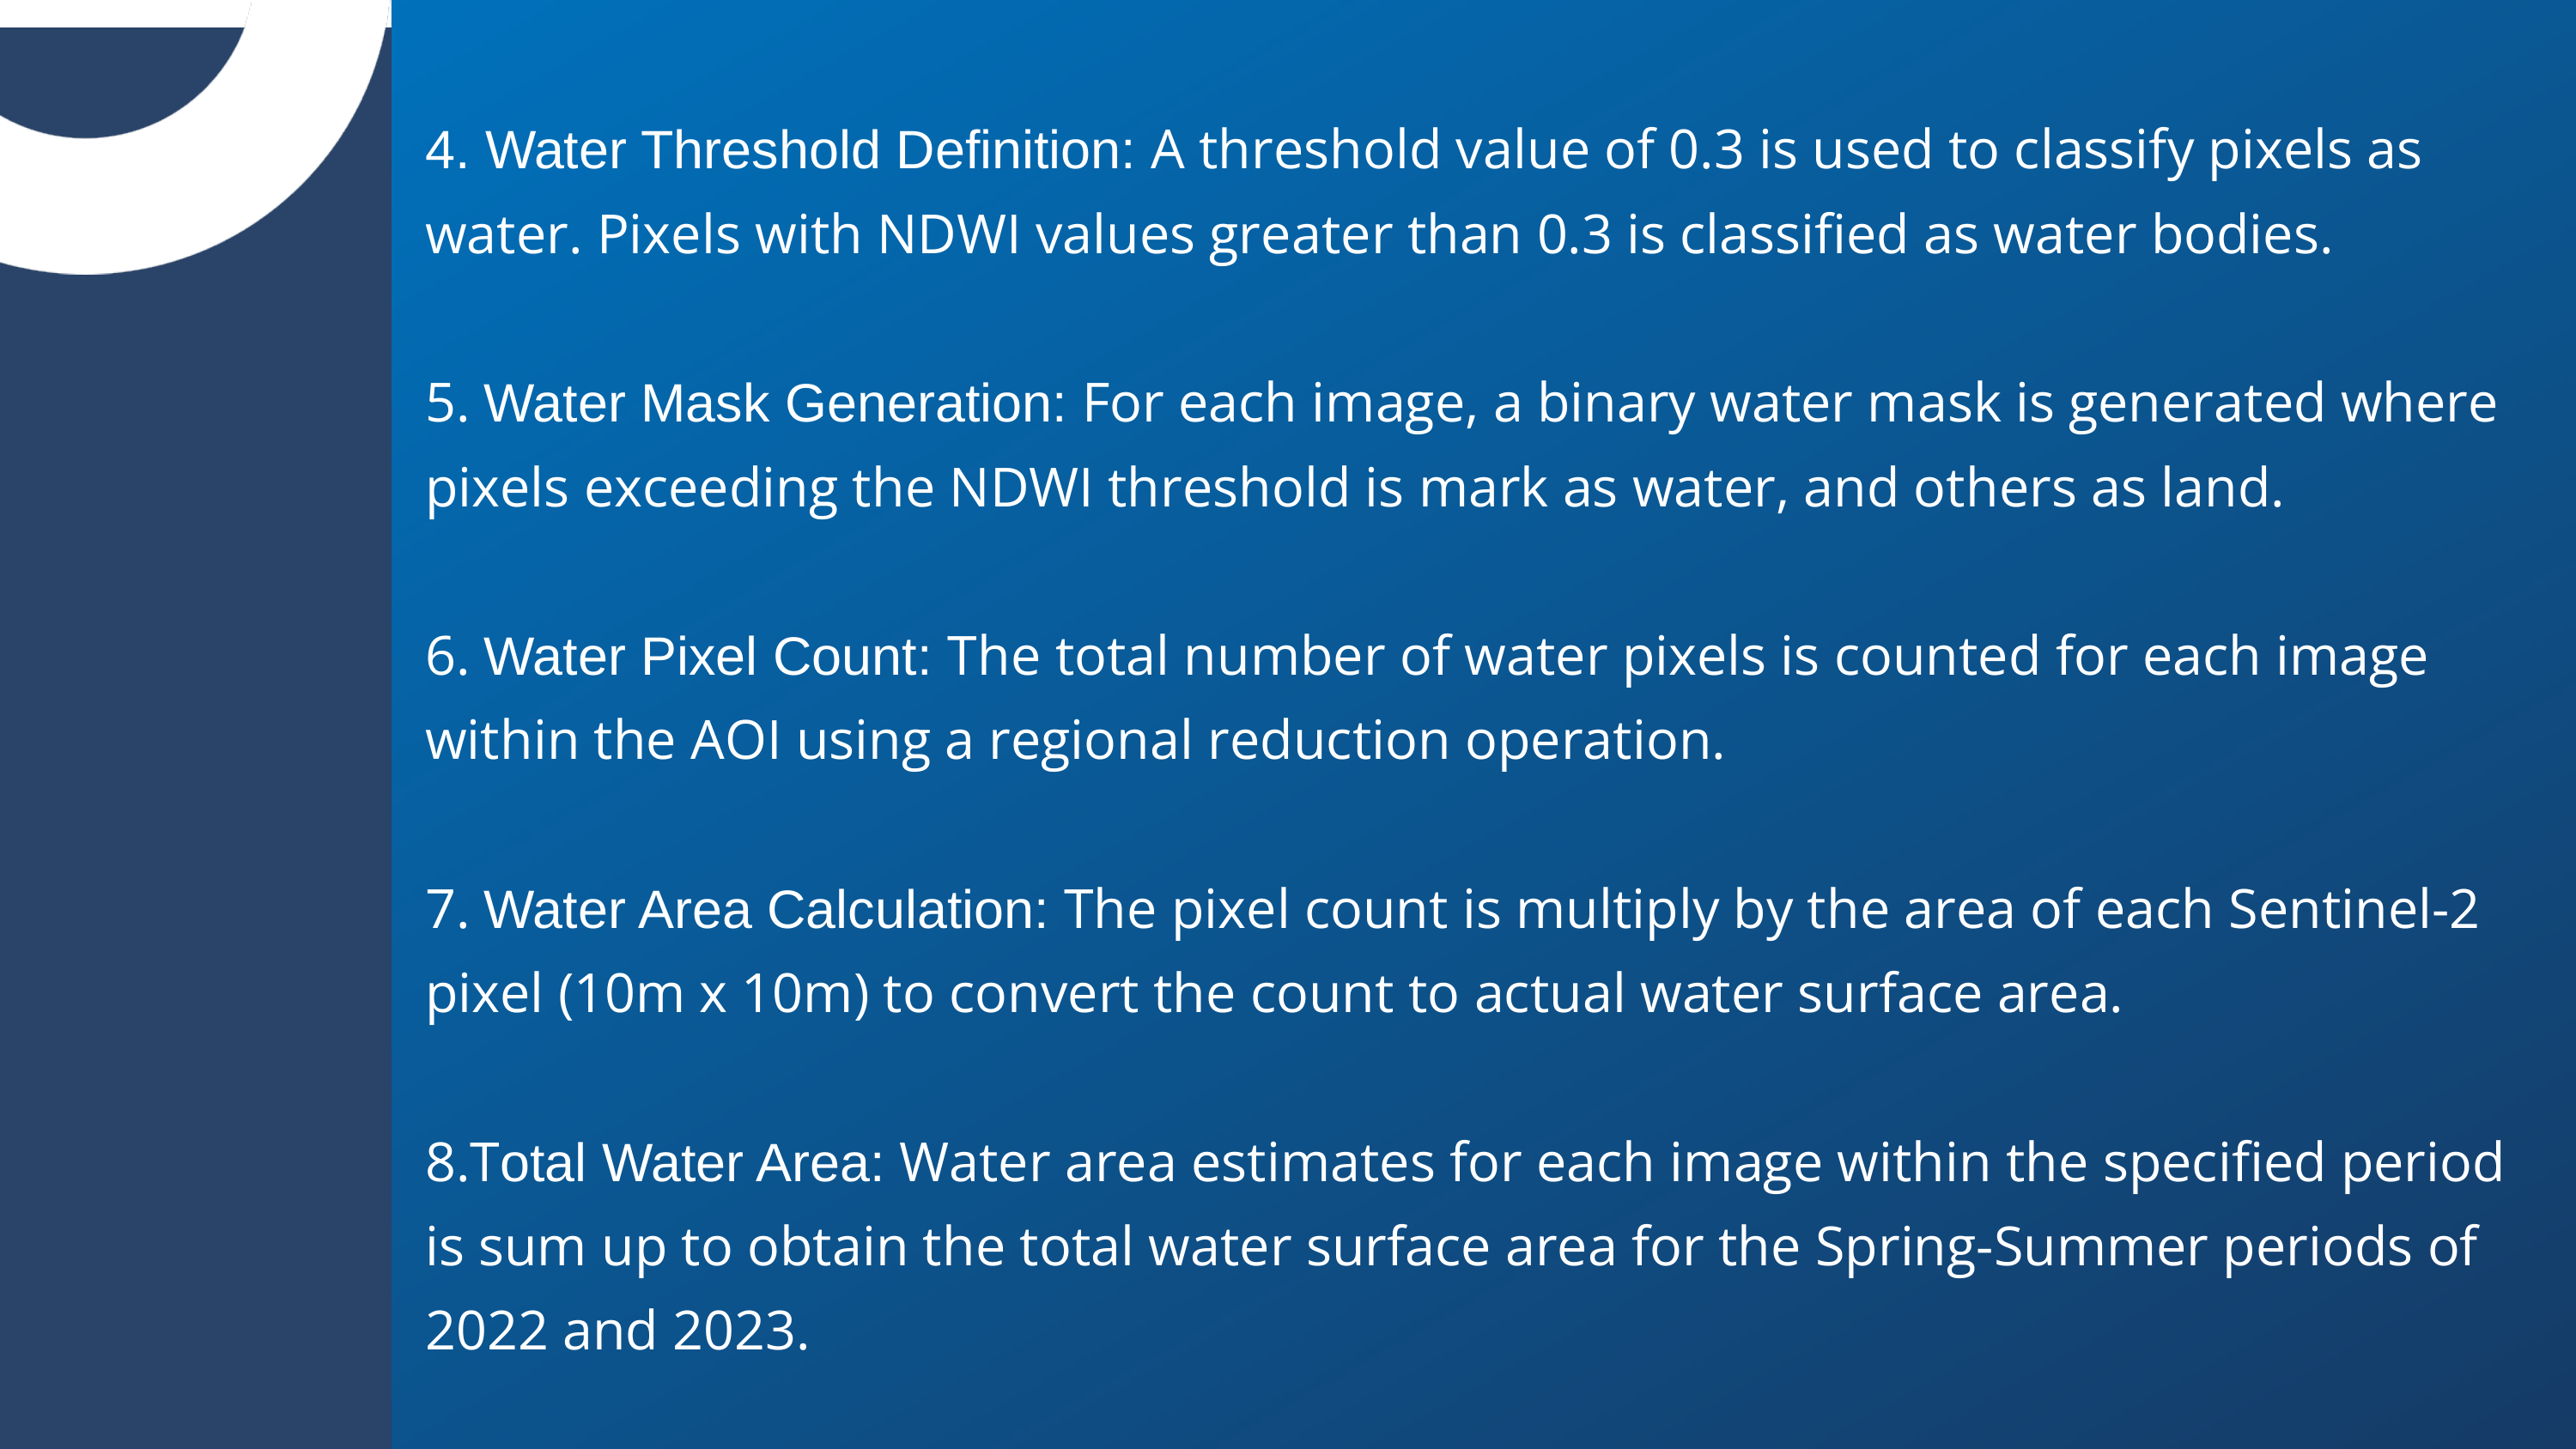

4. Water Threshold Definition: A threshold value of 0.3 is used to classify pixels as water. Pixels with NDWI values greater than 0.3 is classified as water bodies.

5. Water Mask Generation: For each image, a binary water mask is generated where pixels exceeding the NDWI threshold is mark as water, and others as land.

6. Water Pixel Count: The total number of water pixels is counted for each image within the AOI using a regional reduction operation.

7. Water Area Calculation: The pixel count is multiply by the area of each Sentinel-2 pixel (10m x 10m) to convert the count to actual water surface area.

8.Total Water Area: Water area estimates for each image within the specified period is sum up to obtain the total water surface area for the Spring-Summer periods of 2022 and 2023.